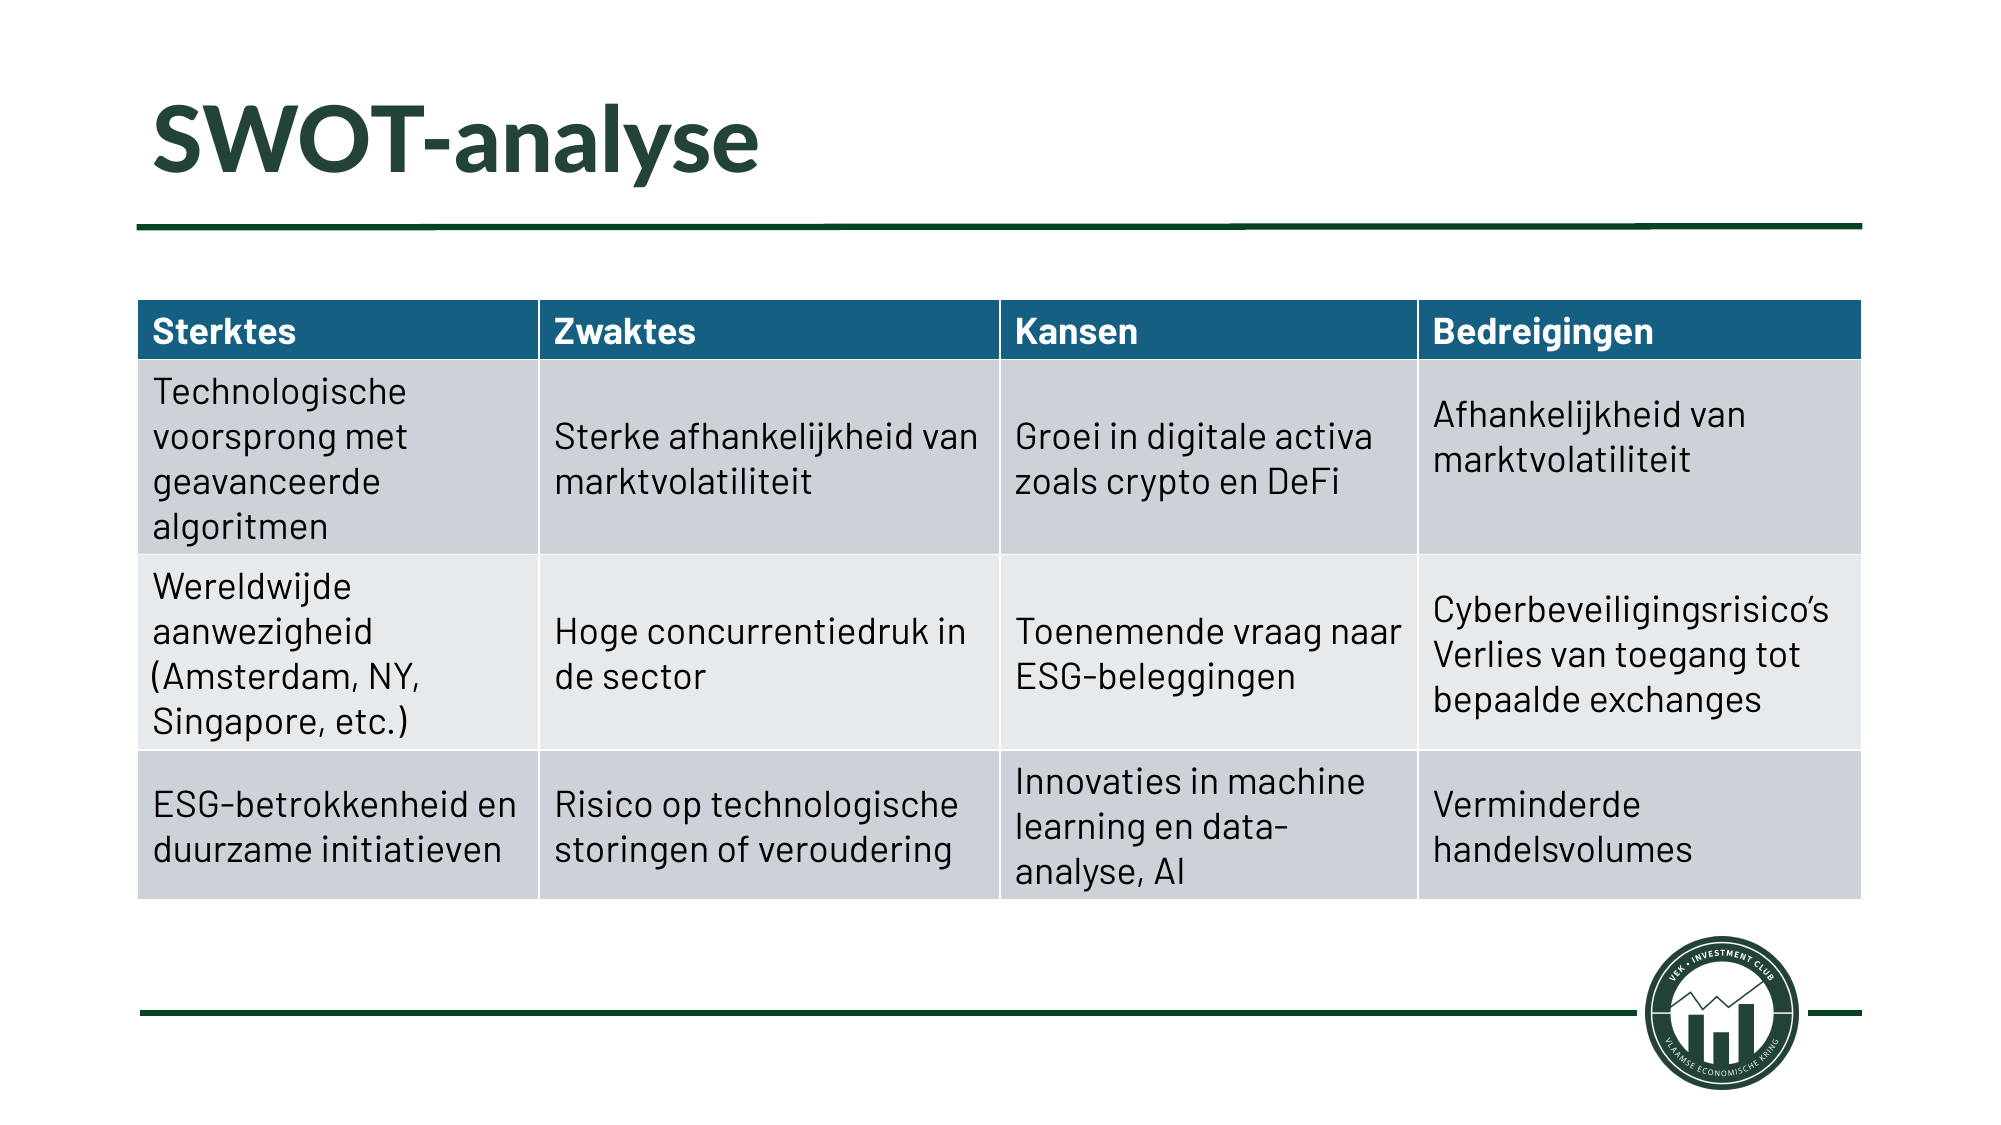

# SWOT-analyse
| Sterktes | Zwaktes | Kansen | Bedreigingen |
| --- | --- | --- | --- |
| Technologische voorsprong met geavanceerde algoritmen | Sterke afhankelijkheid van marktvolatiliteit | Groei in digitale activa zoals crypto en DeFi | Afhankelijkheid van marktvolatiliteit |
| Wereldwijde aanwezigheid (Amsterdam, NY, Singapore, etc.) | Hoge concurrentiedruk in de sector | Toenemende vraag naar ESG-beleggingen | Cyberbeveiligingsrisico’s Verlies van toegang tot bepaalde exchanges |
| ESG-betrokkenheid en duurzame initiatieven | Risico op technologische storingen of veroudering | Innovaties in machine learning en data-analyse, AI | Verminderde handelsvolumes |